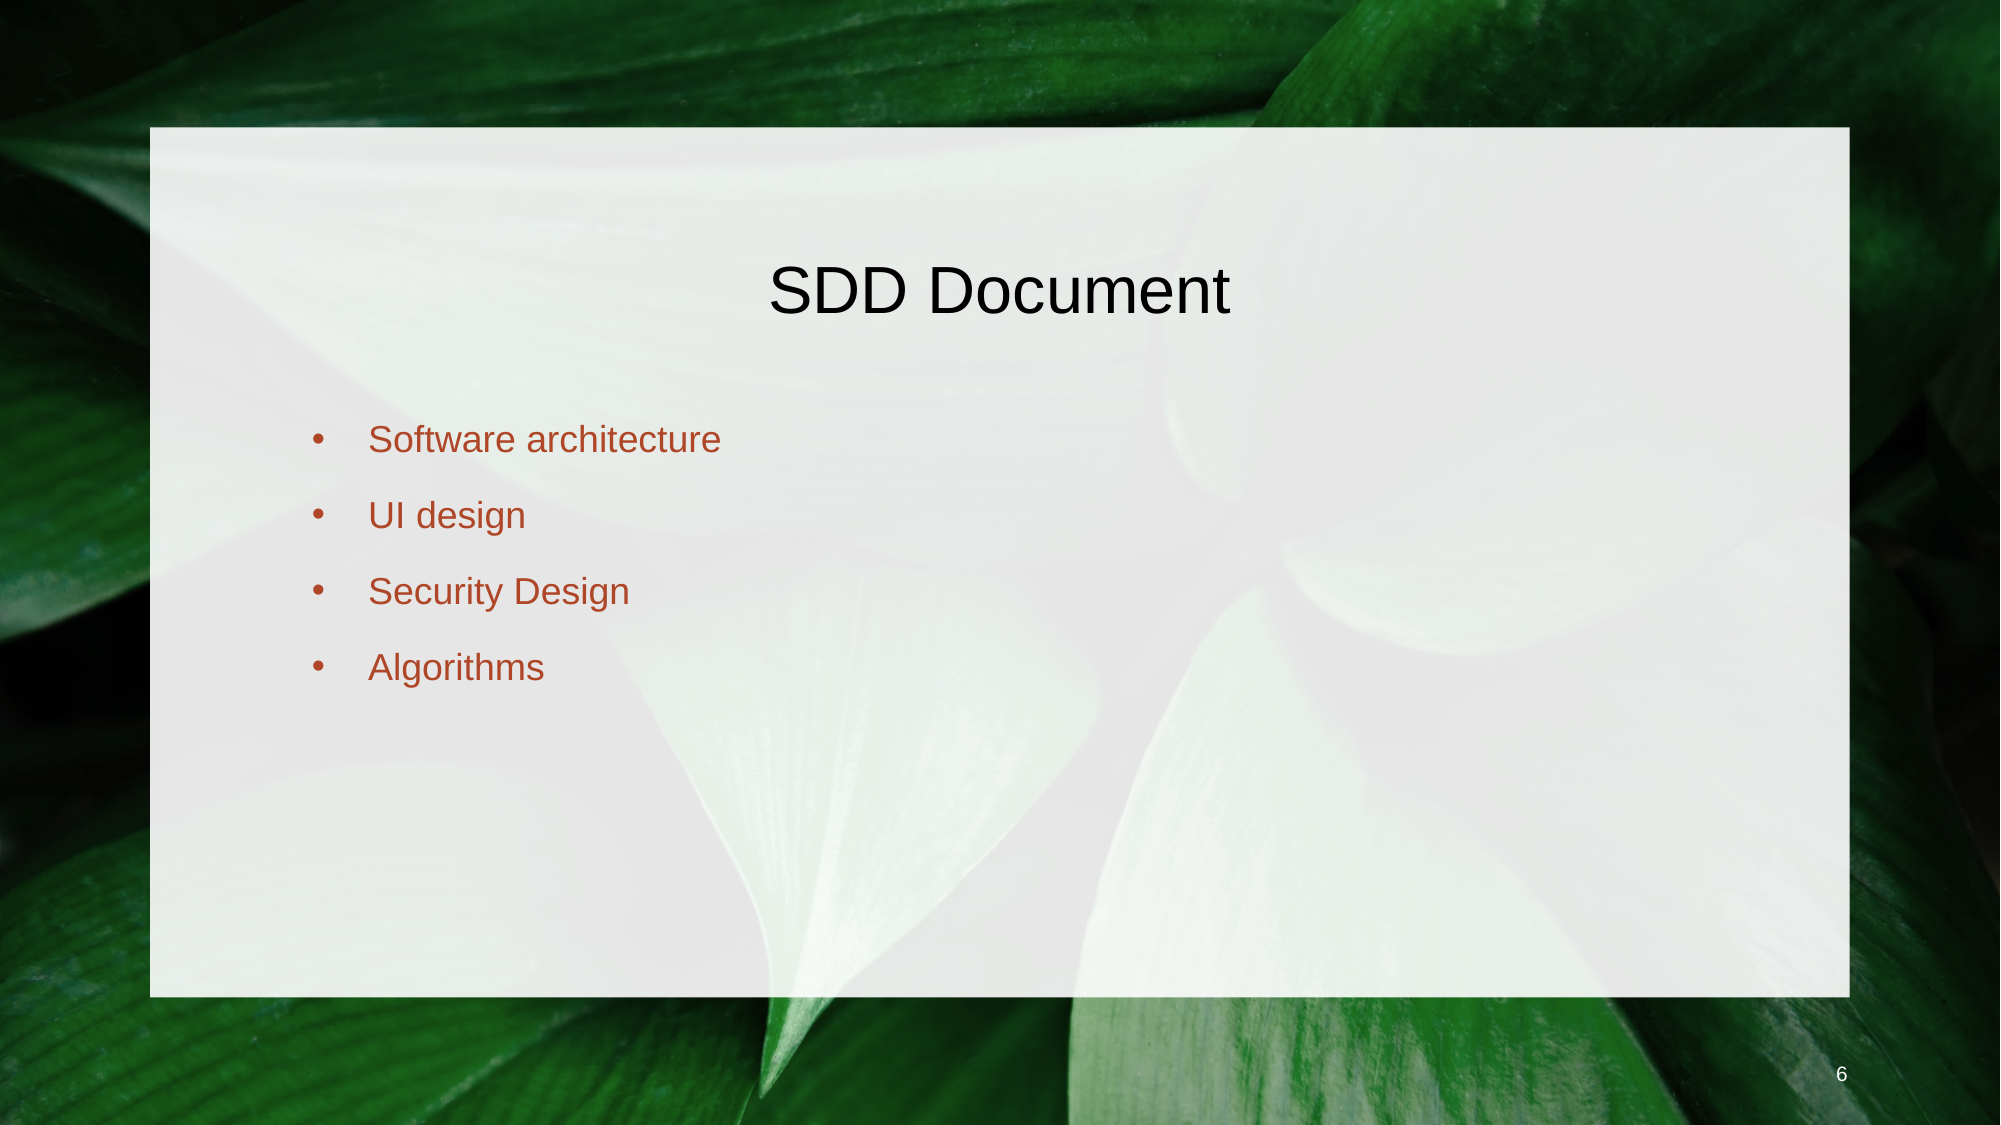

# SDD Document
Software architecture
UI design
Security Design
Algorithms

6